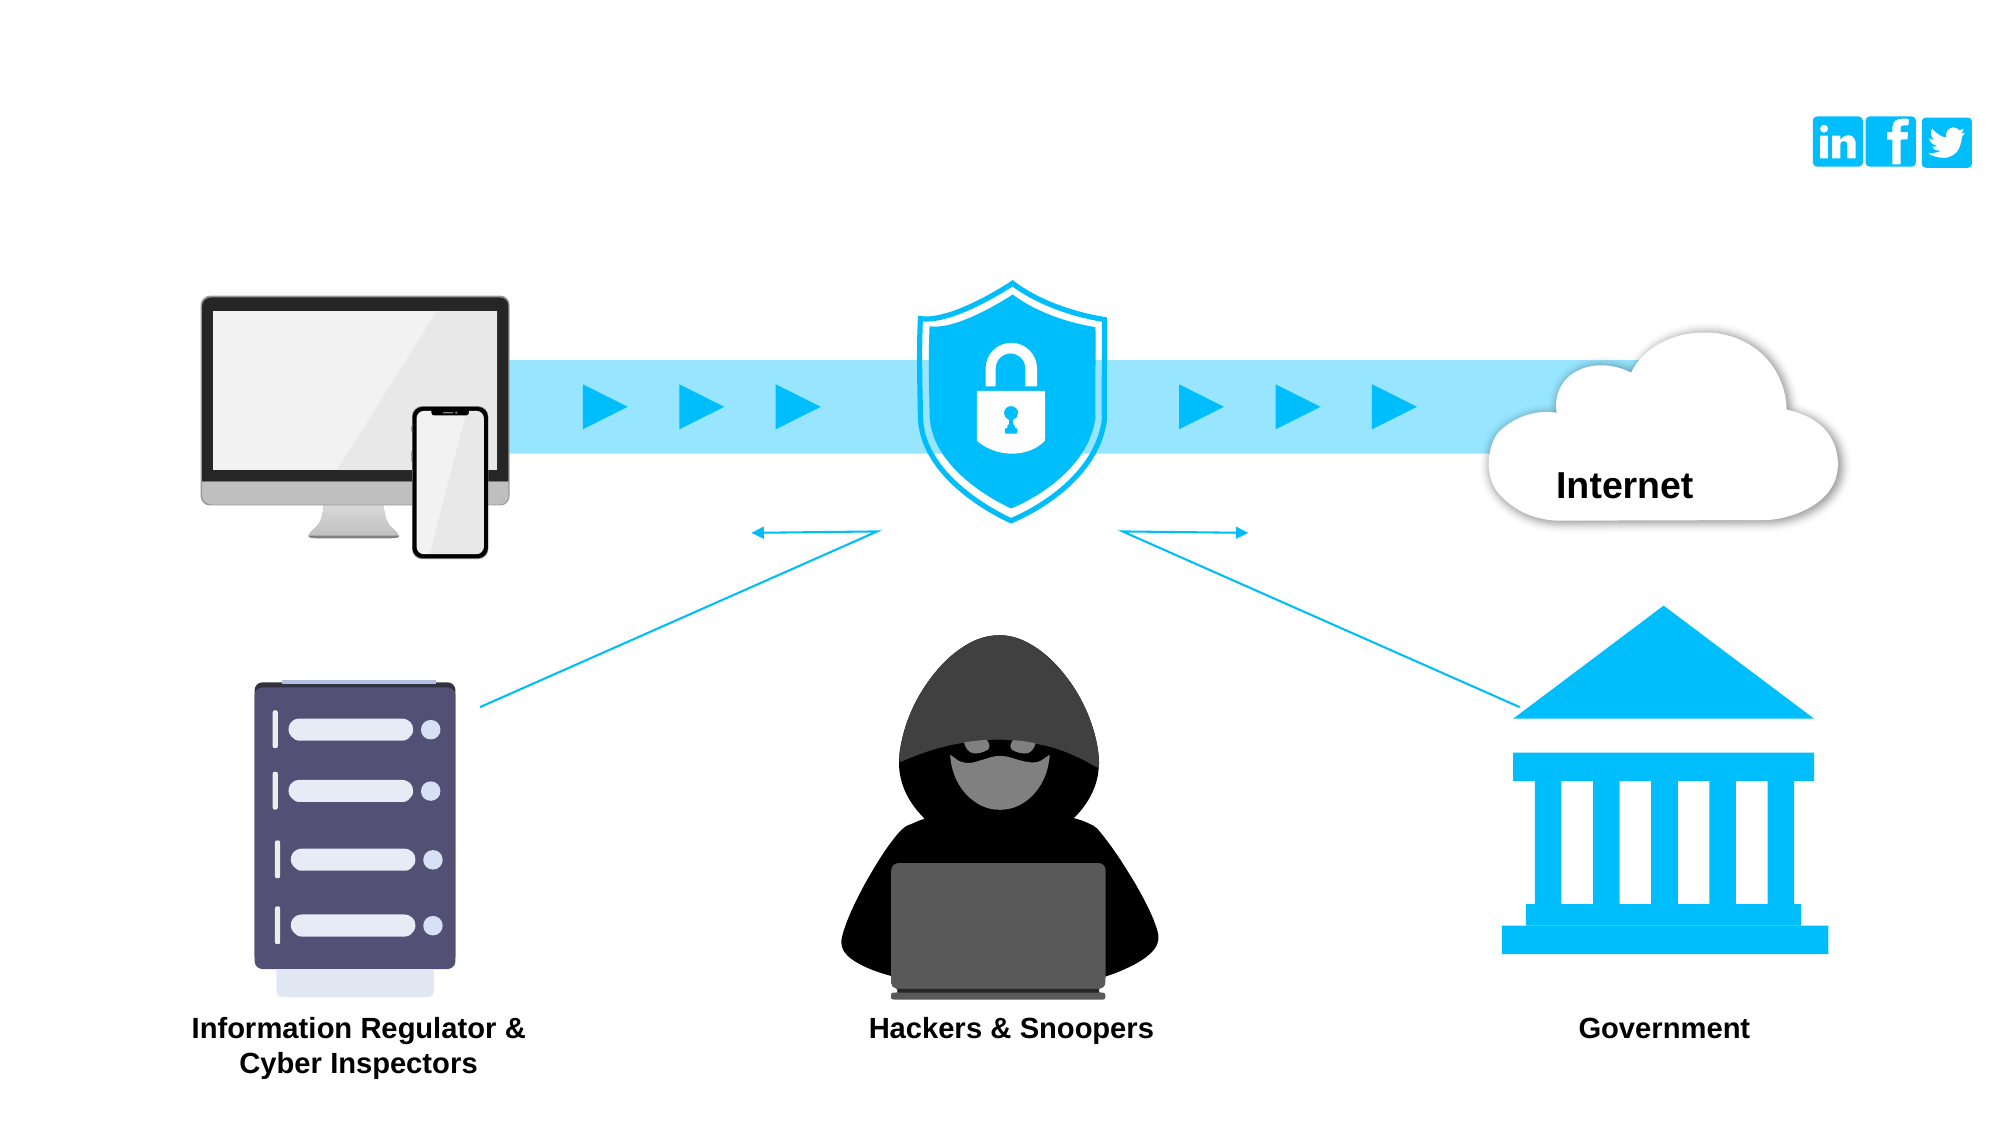

Internet

Government
Information Regulator & Cyber Inspectors
Hackers & Snoopers